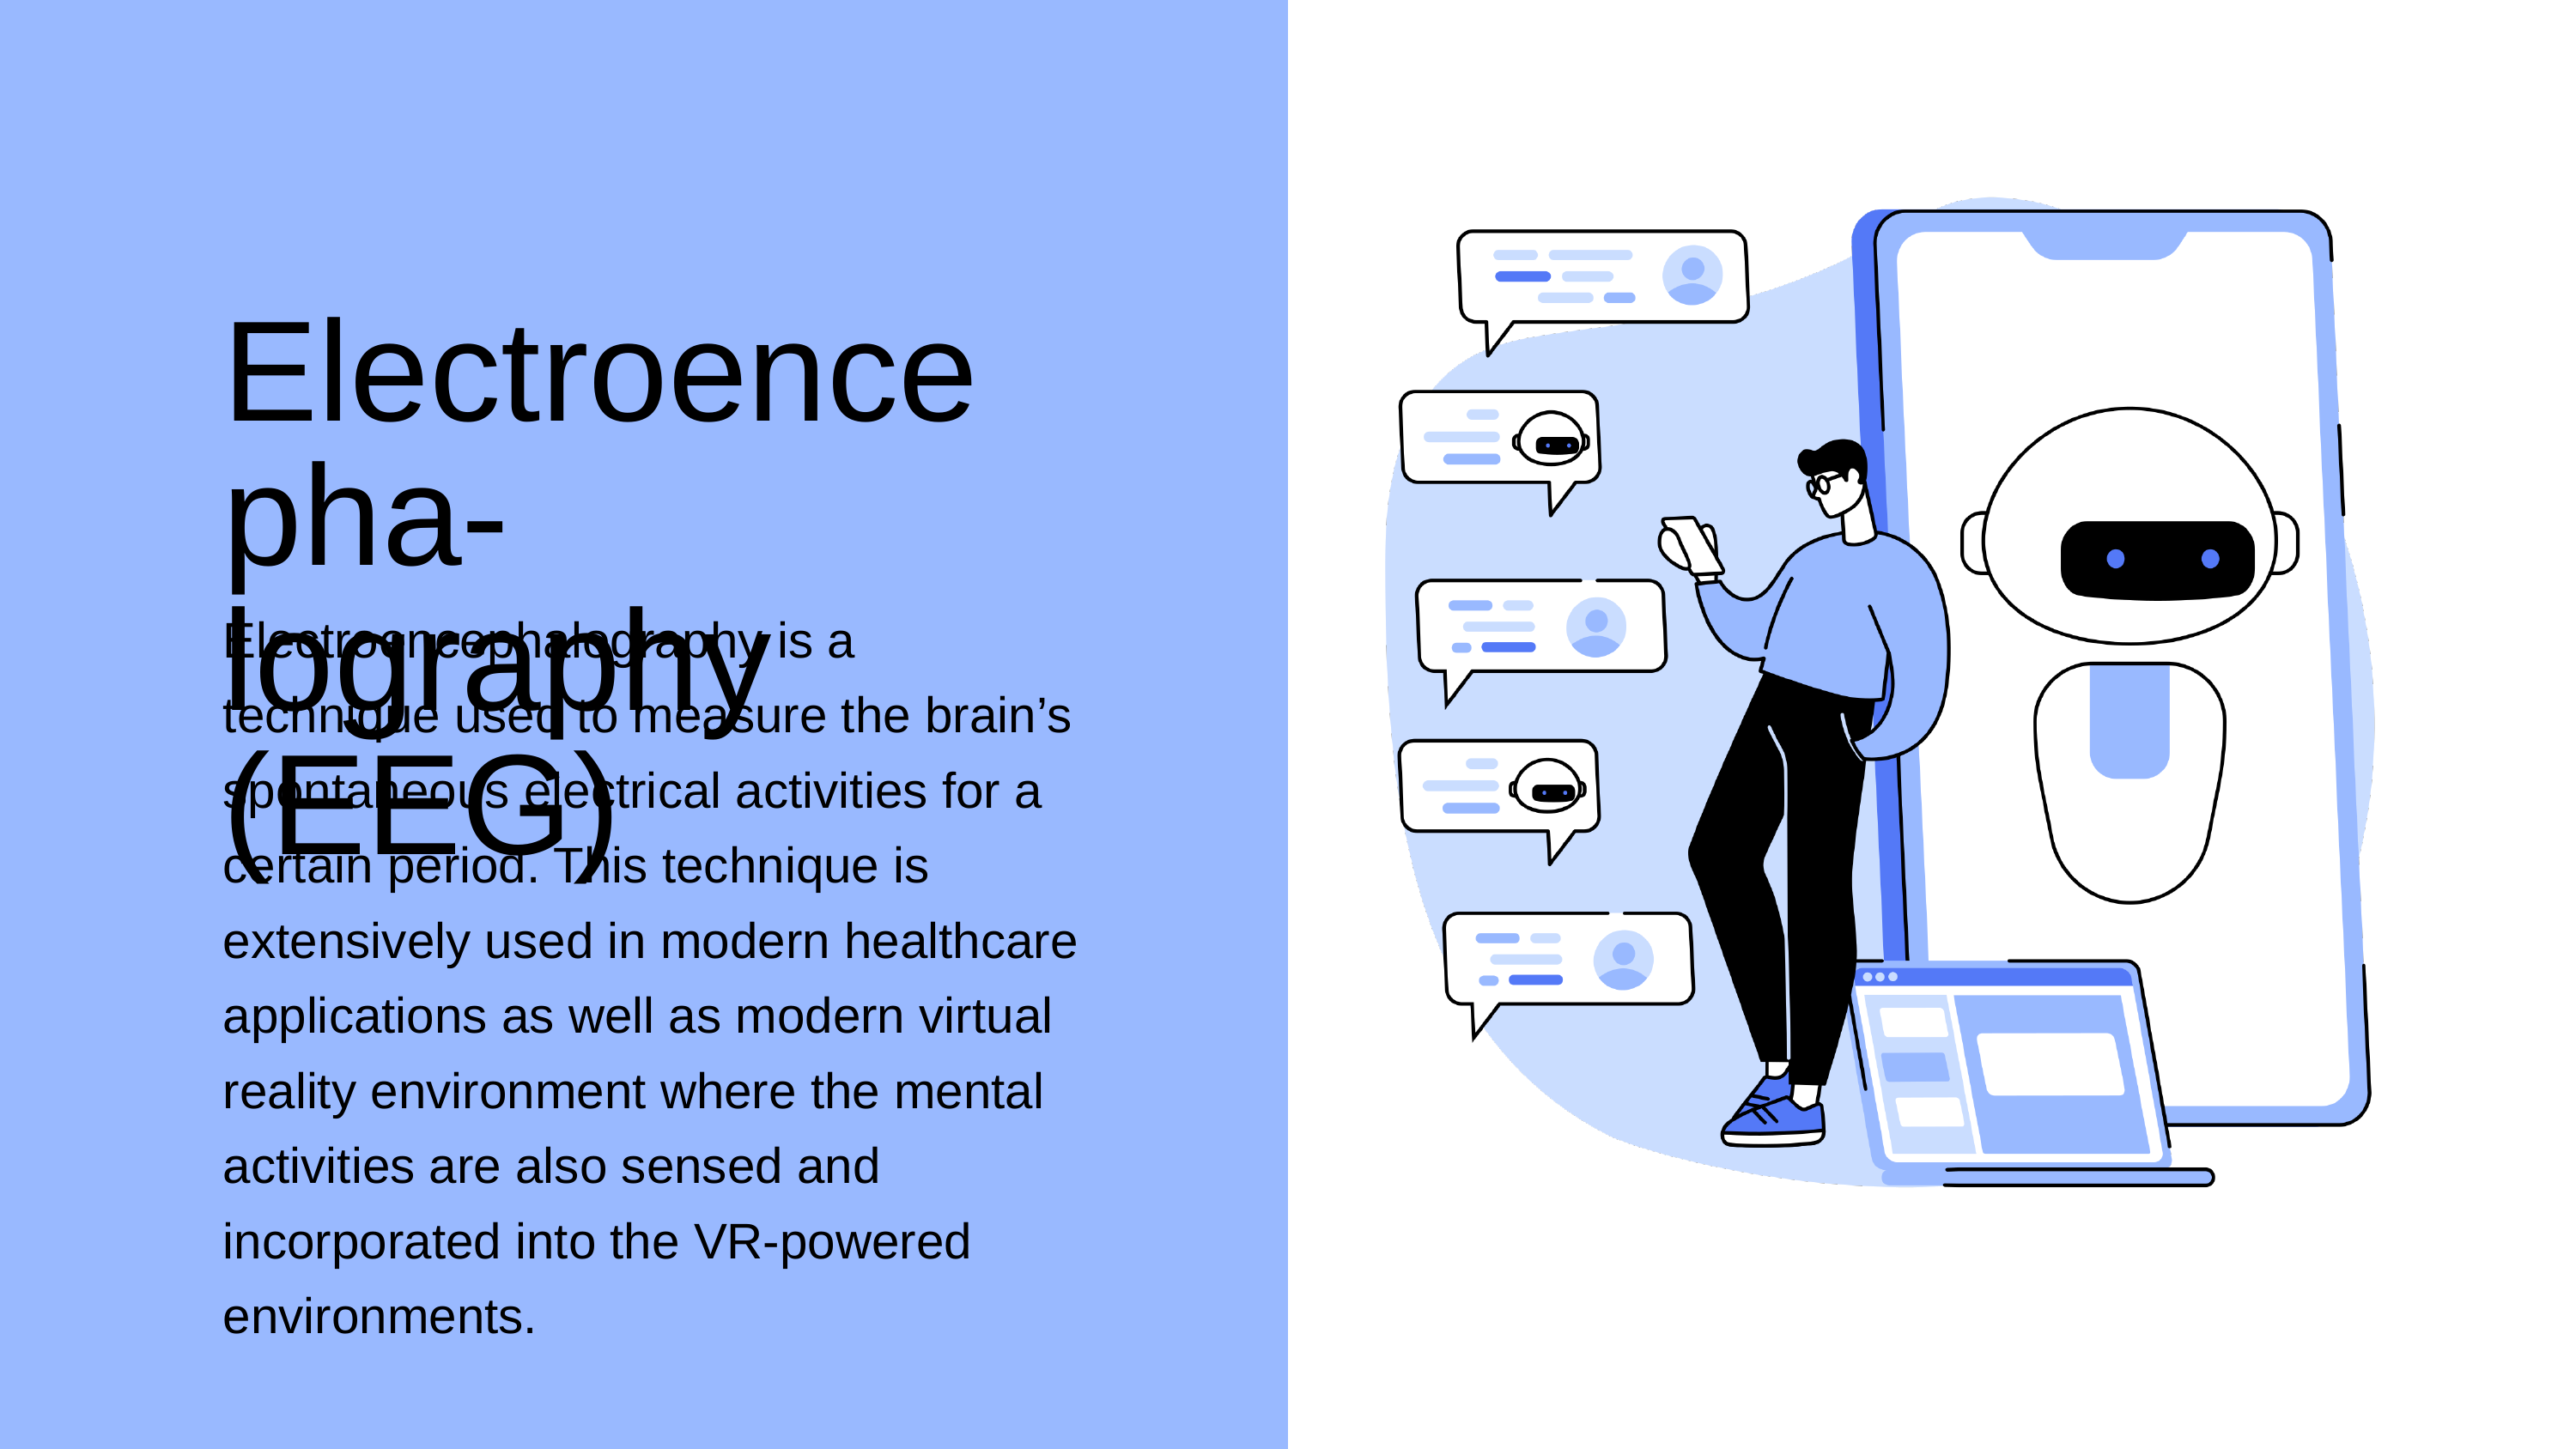

Electroencepha-lography (EEG)
Electroencephalography is a technique used to measure the brain’s spontaneous electrical activities for a certain period. This technique is extensively used in modern healthcare applications as well as modern virtual reality environment where the mental activities are also sensed and incorporated into the VR-powered environments.